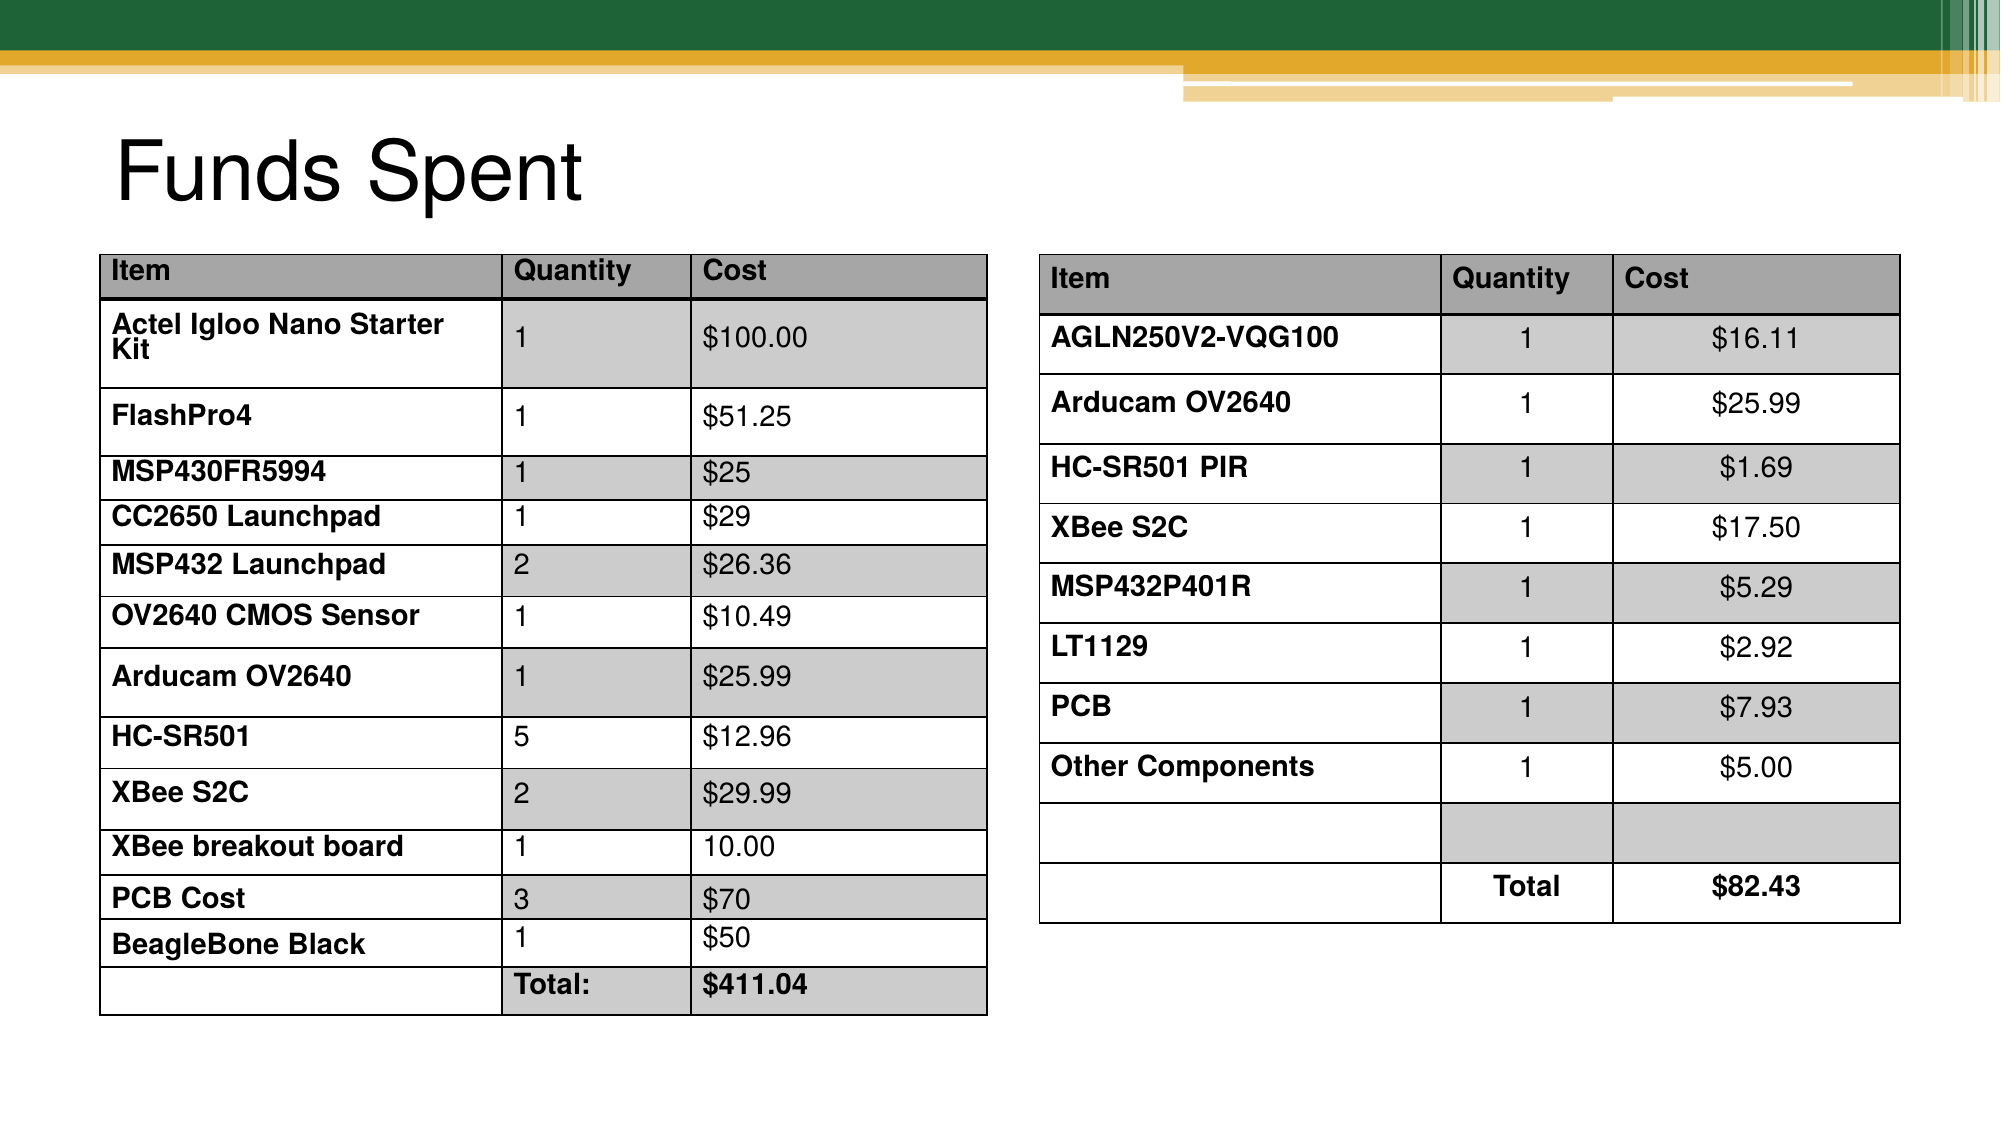

# Funds Spent
| Item | Quantity | Cost |
| --- | --- | --- |
| Actel Igloo Nano Starter Kit | 1 | $100.00 |
| FlashPro4 | 1 | $51.25 |
| MSP430FR5994 | 1 | $25 |
| CC2650 Launchpad | 1 | $29 |
| MSP432 Launchpad | 2 | $26.36 |
| OV2640 CMOS Sensor | 1 | $10.49 |
| Arducam OV2640 | 1 | $25.99 |
| HC-SR501 | 5 | $12.96 |
| XBee S2C | 2 | $29.99 |
| XBee breakout board | 1 | 10.00 |
| PCB Cost | 3 | $70 |
| BeagleBone Black | 1 | $50 |
|  | Total: | $411.04 |
| Item | Quantity | Cost |
| --- | --- | --- |
| AGLN250V2-VQG100 | 1 | $16.11 |
| Arducam OV2640 | 1 | $25.99 |
| HC-SR501 PIR | 1 | $1.69 |
| XBee S2C | 1 | $17.50 |
| MSP432P401R | 1 | $5.29 |
| LT1129 | 1 | $2.92 |
| PCB | 1 | $7.93 |
| Other Components | 1 | $5.00 |
|  |  |  |
|  | Total | $82.43 |